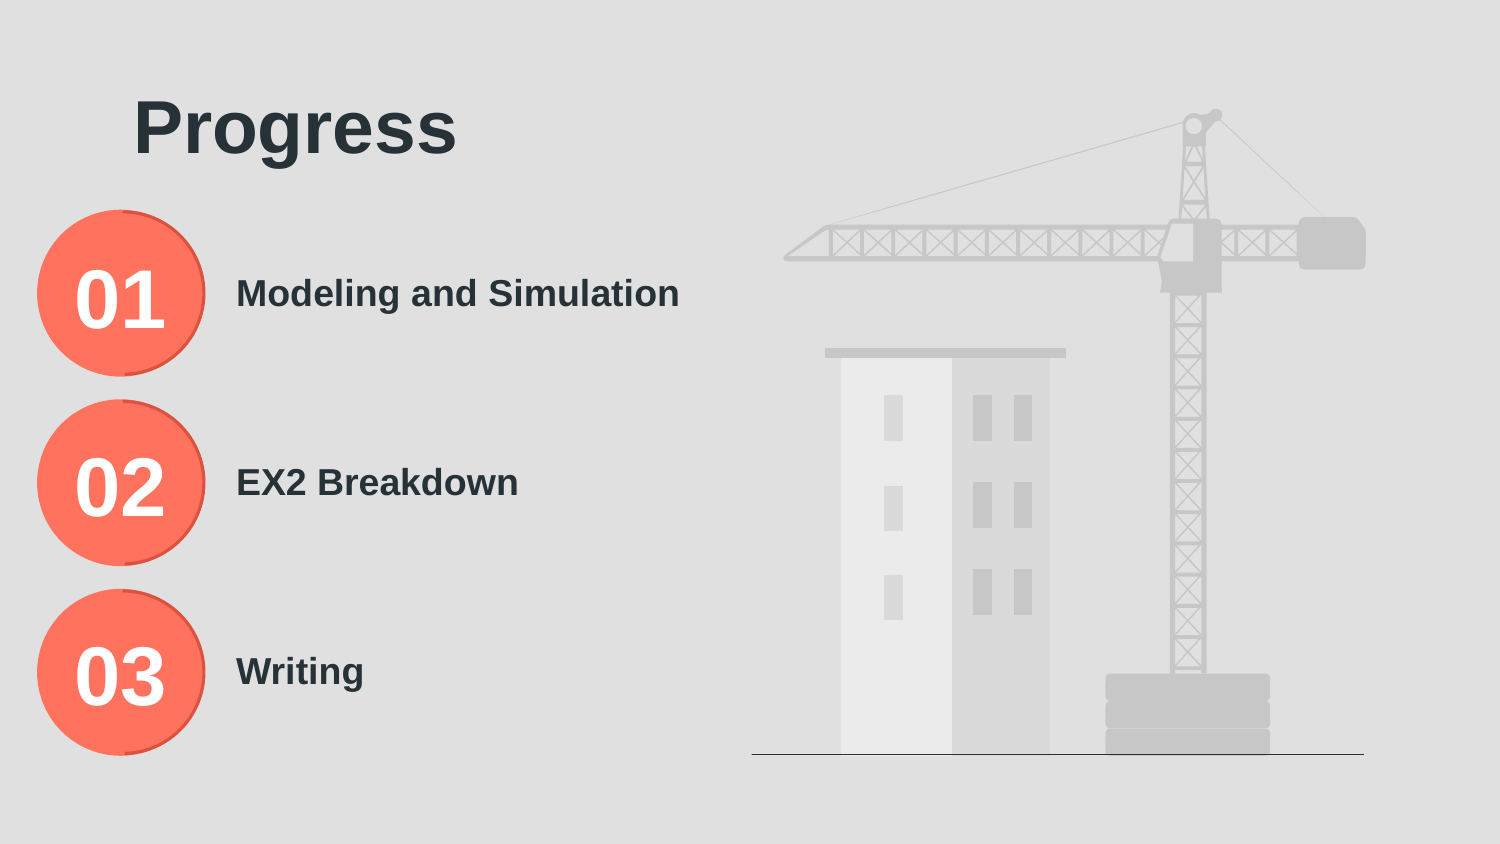

Progress

# 01
Modeling and Simulation

02
EX2 Breakdown

03
Writing